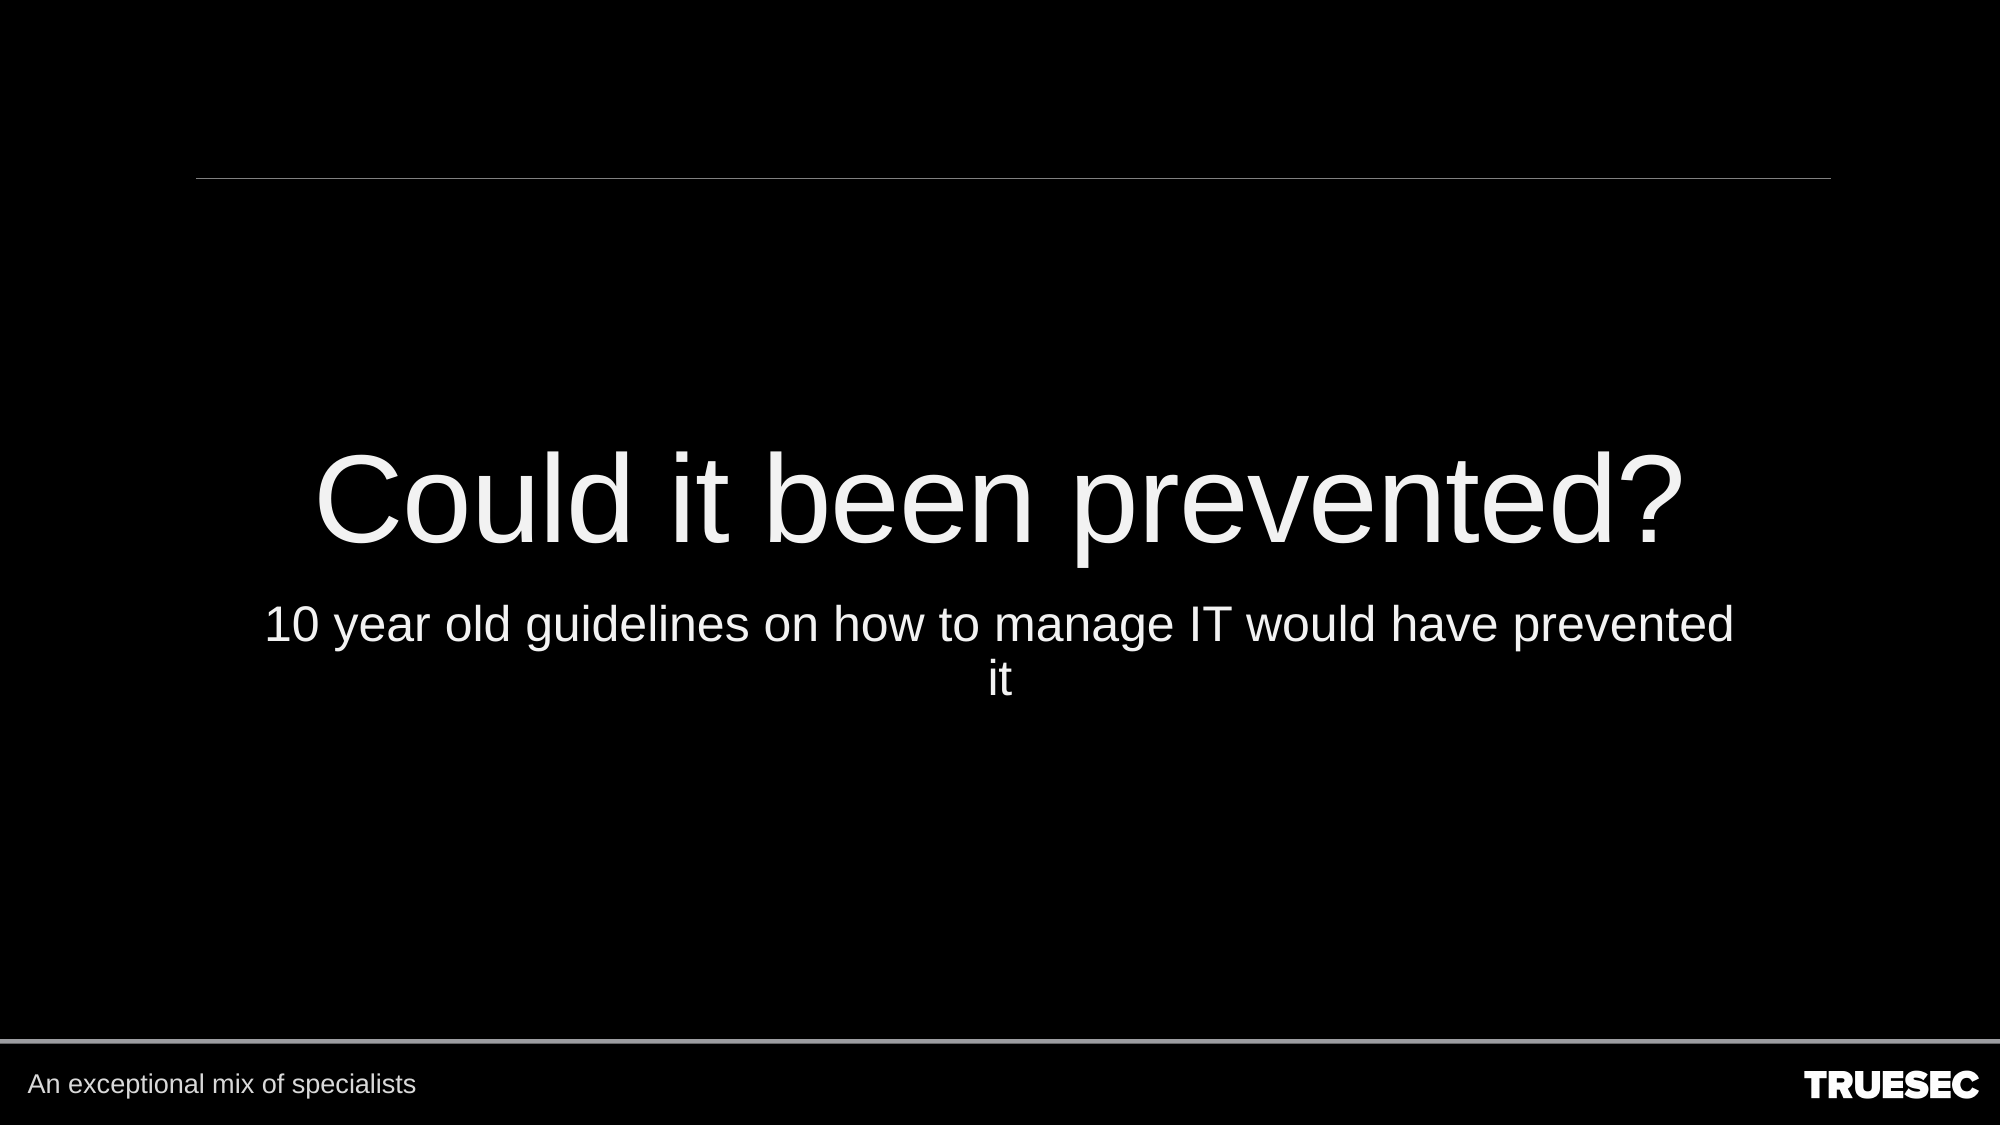

# Could it been prevented?
10 year old guidelines on how to manage IT would have prevented it